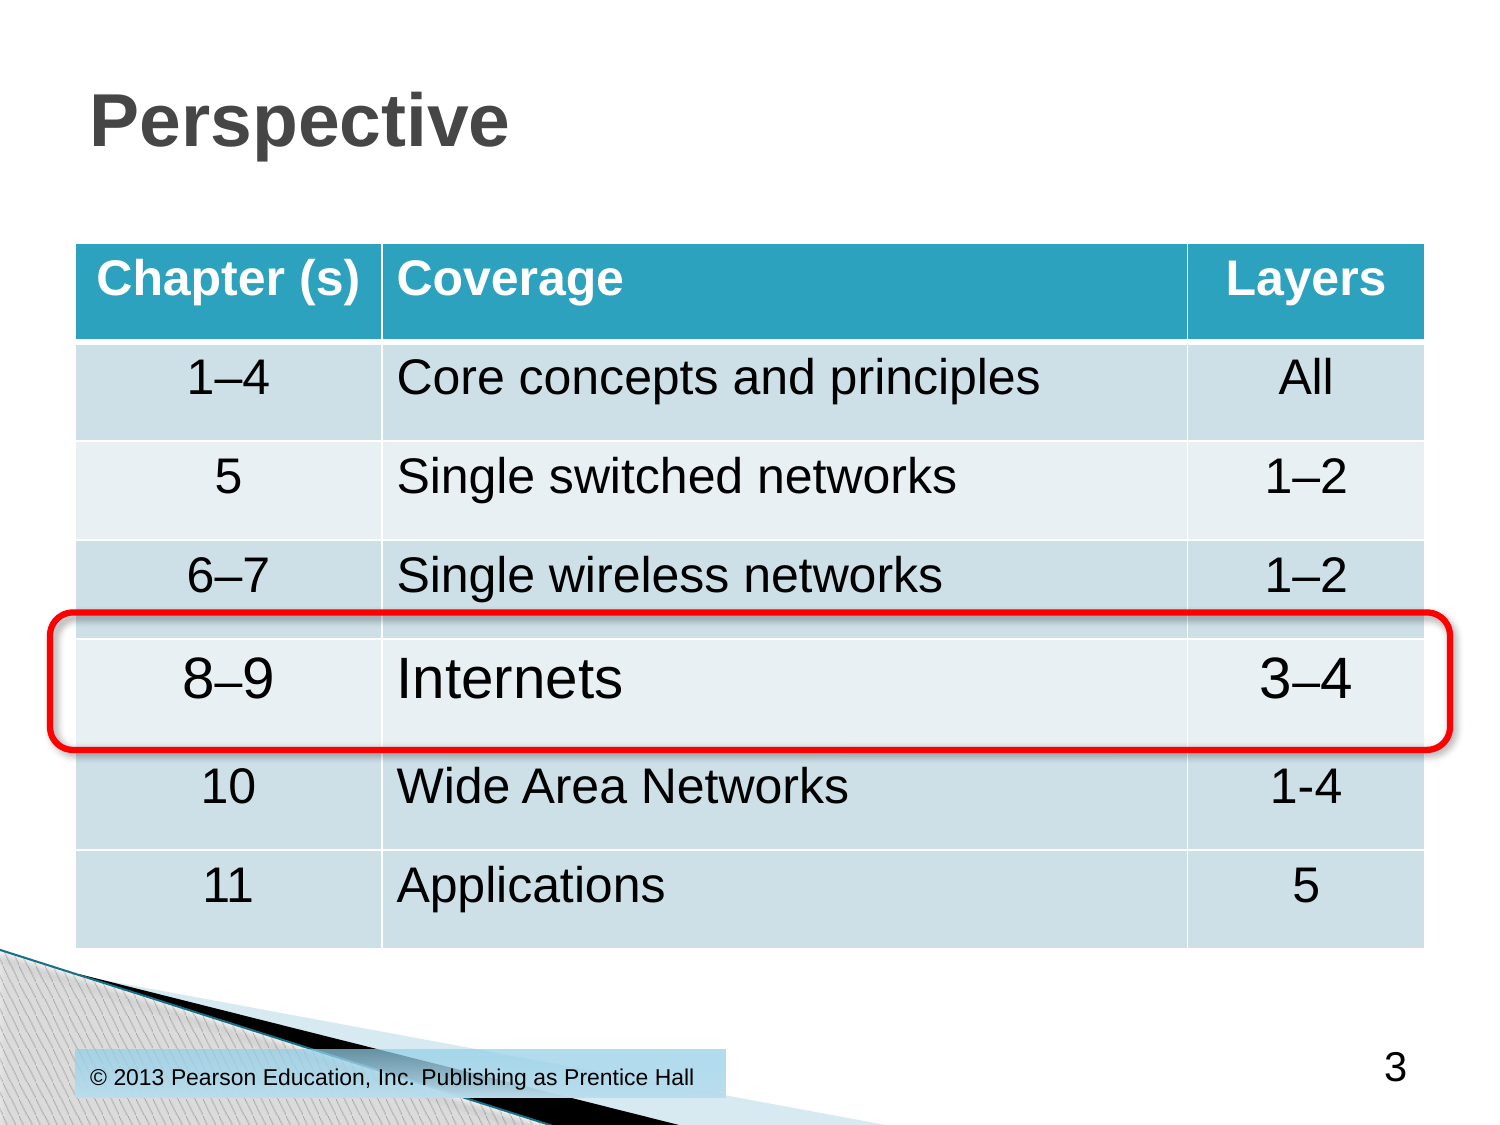

# Perspective
| Chapter (s) | Coverage | Layers |
| --- | --- | --- |
| 1–4 | Core concepts and principles | All |
| 5 | Single switched networks | 1–2 |
| 6–7 | Single wireless networks | 1–2 |
| 8–9 | Internets | 3–4 |
| 10 | Wide Area Networks | 1-4 |
| 11 | Applications | 5 |

3
© 2013 Pearson Education, Inc. Publishing as Prentice Hall